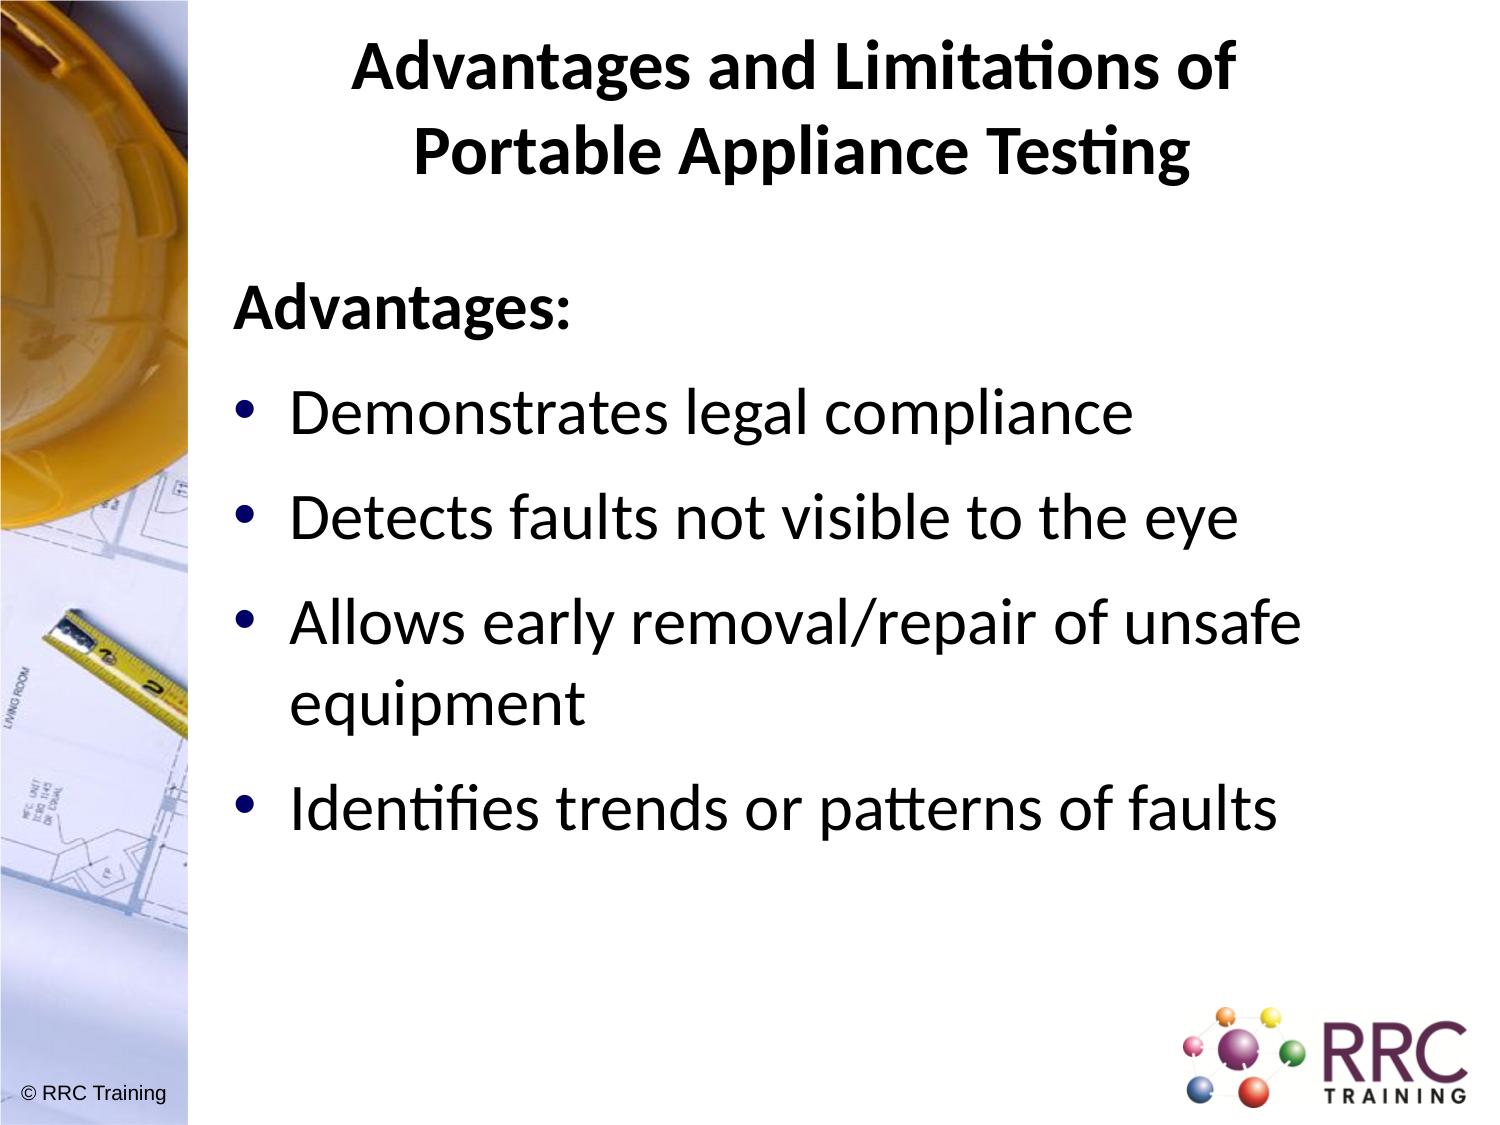

# Advantages and Limitations of Portable Appliance Testing
Advantages:
Demonstrates legal compliance
Detects faults not visible to the eye
Allows early removal/repair of unsafe equipment
Identifies trends or patterns of faults